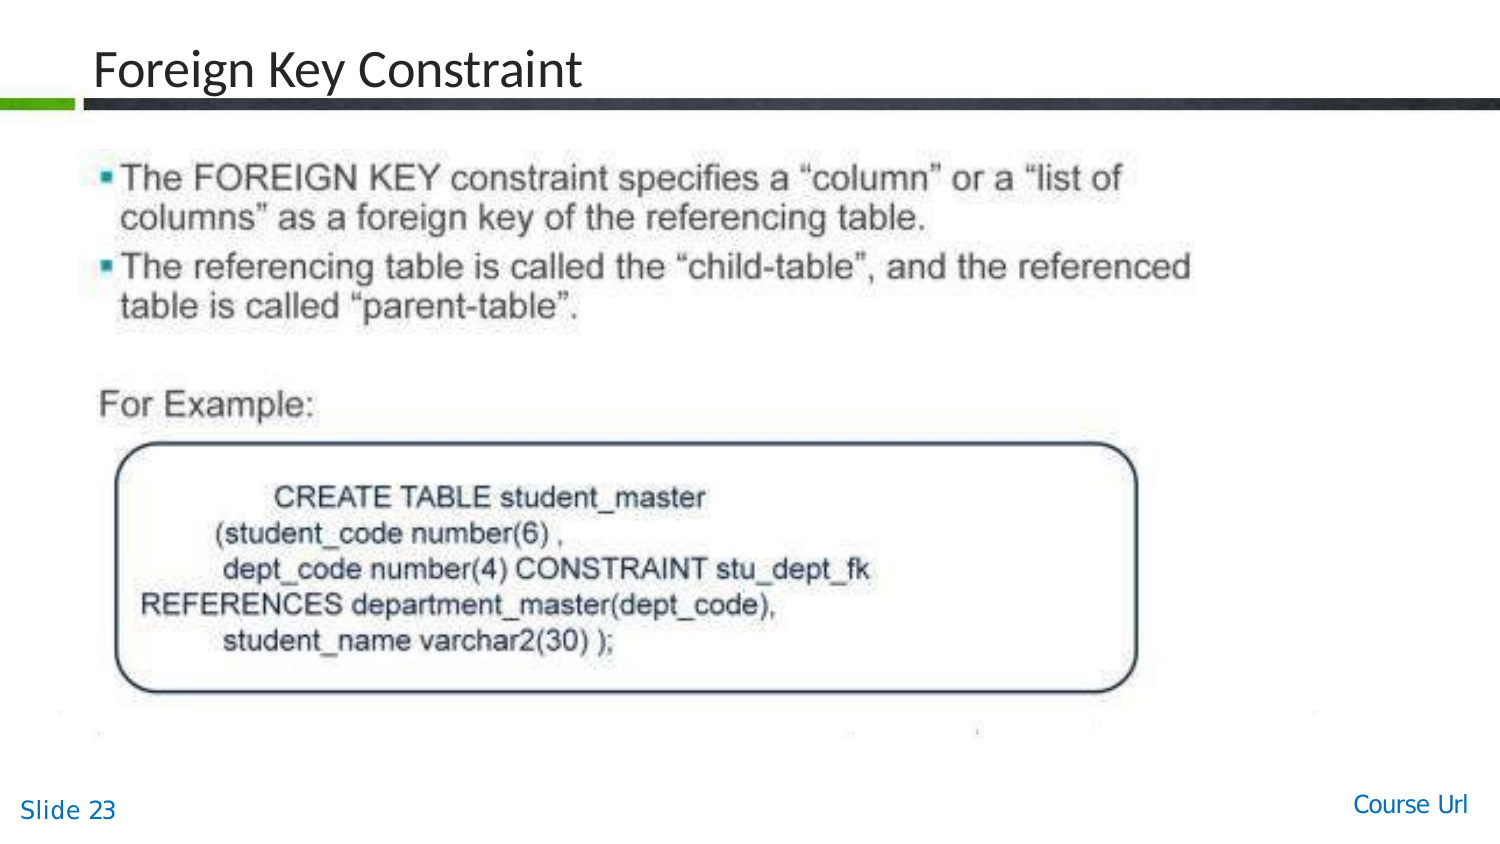

# Foreign Key Constraint

Course Url
Slide 23